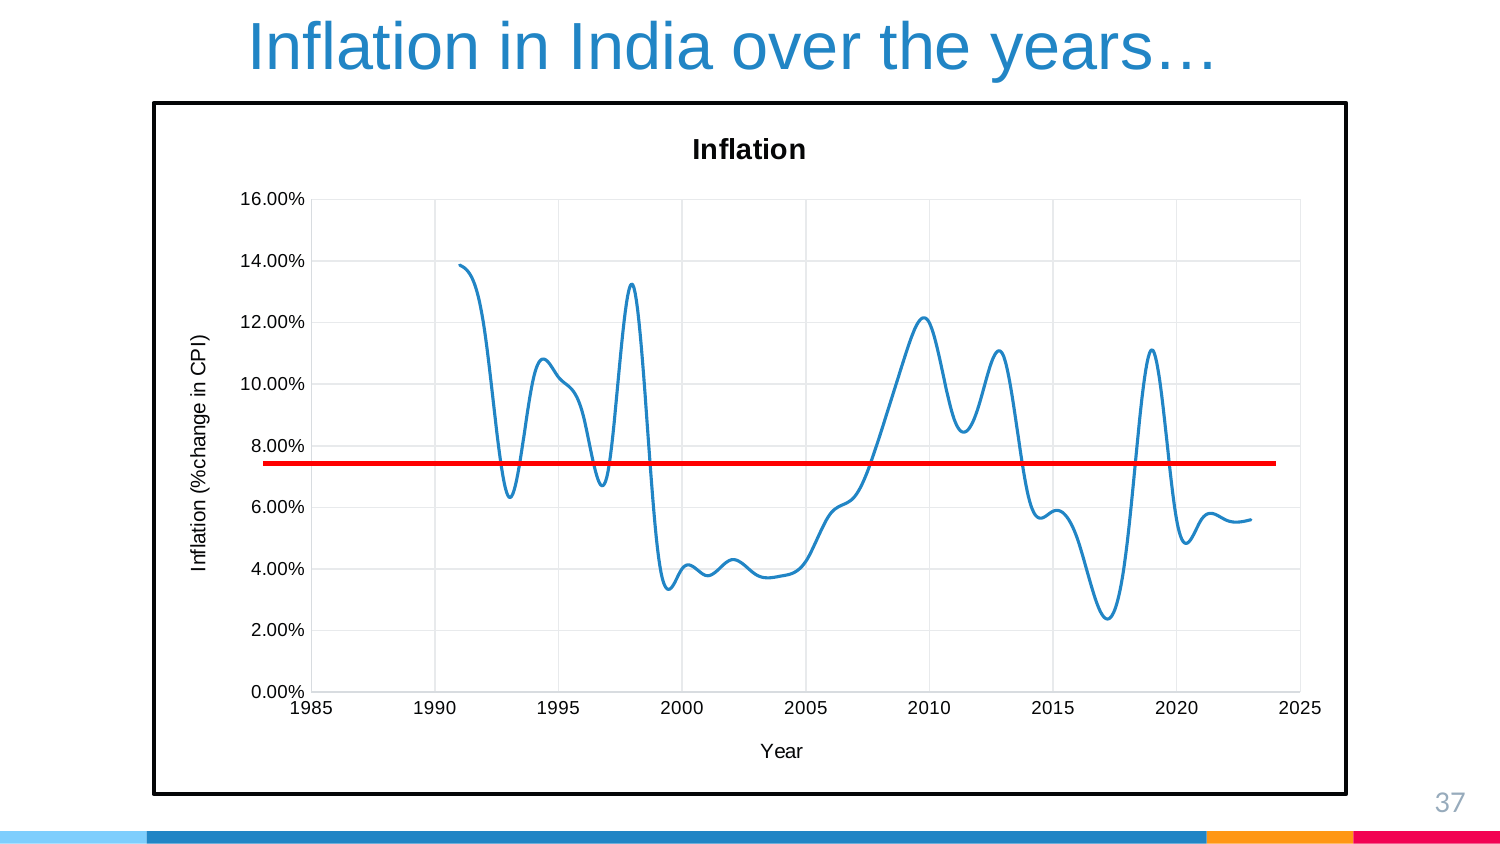

Inflation in India over the years…

### Chart: Inflation

| Category |  |
|---|---|
37